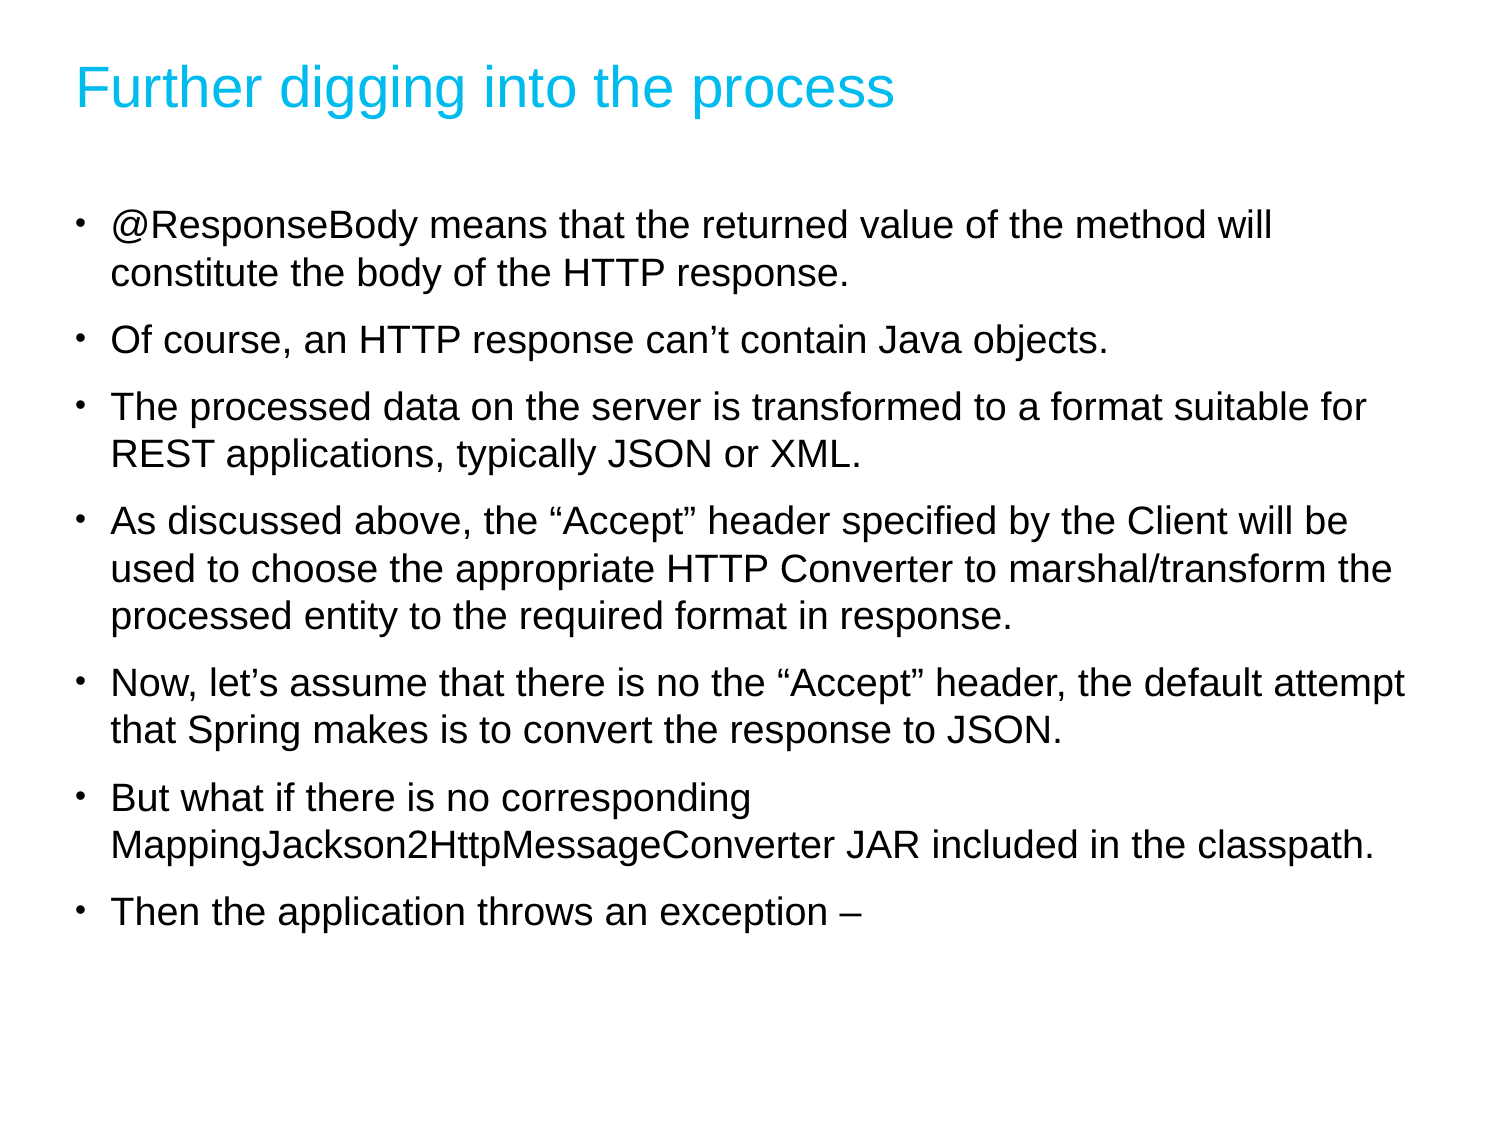

# Further digging into the process
@ResponseBody means that the returned value of the method will constitute the body of the HTTP response.
Of course, an HTTP response can’t contain Java objects.
The processed data on the server is transformed to a format suitable for REST applications, typically JSON or XML.
As discussed above, the “Accept” header specified by the Client will be used to choose the appropriate HTTP Converter to marshal/transform the processed entity to the required format in response.
Now, let’s assume that there is no the “Accept” header, the default attempt that Spring makes is to convert the response to JSON.
But what if there is no corresponding MappingJackson2HttpMessageConverter JAR included in the classpath.
Then the application throws an exception –